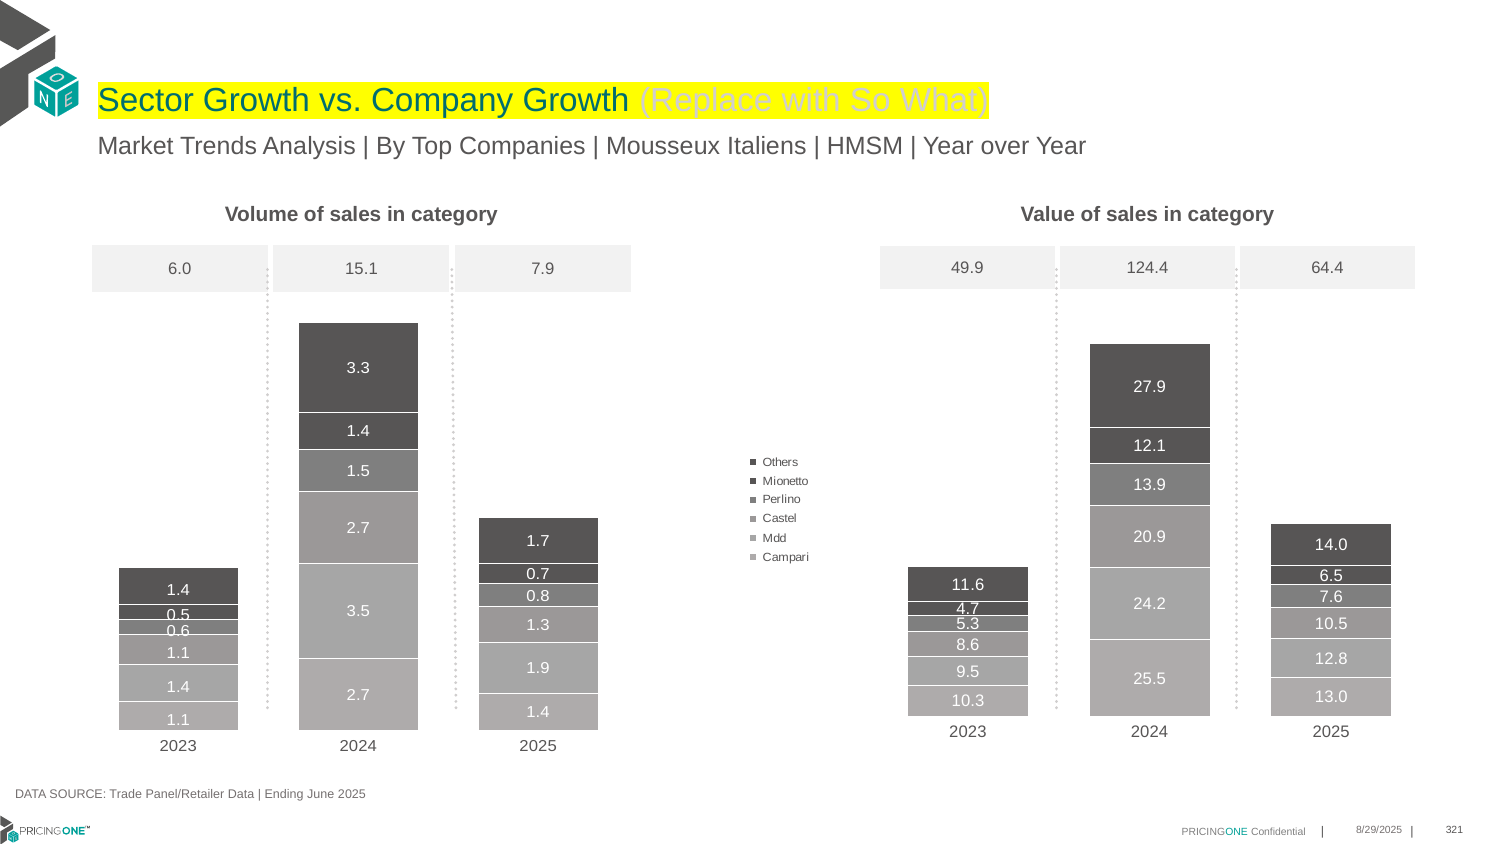

# Sector Growth vs. Company Growth (Replace with So What)
Market Trends Analysis | By Top Companies | Mousseux Italiens | HMSM | Year over Year
| Value of sales in category |  |  |
| --- | --- | --- |
| 49.9 | 124.4 | 64.4 |
| Volume of sales in category |  |  |
| --- | --- | --- |
| 6.0 | 15.1 | 7.9 |

### Chart

| Category | Campari | Mdd | Castel | Perlino | Mionetto | Others |
|---|---|---|---|---|---|---|
| 2023 | 10.331134 | 9.504072 | 8.584935 | 5.252548 | 4.677497 | 11.578146 |
| 2024 | 25.474872 | 24.166254 | 20.866973 | 13.903604 | 12.055405 | 27.94818 |
| 2025 | 13.032236 | 12.767007 | 10.507888 | 7.639109 | 6.455654 | 13.96485 |

### Chart

| Category | Campari | Mdd | Castel | Perlino | Mionetto | Others |
|---|---|---|---|---|---|---|
| 2023 | 1.064208 | 1.364234 | 1.107494 | 0.577698 | 0.535144 | 1.359586 |
| 2024 | 2.659136 | 3.524744 | 2.652072 | 1.534852 | 1.38247 | 3.324673 |
| 2025 | 1.37969 | 1.892093 | 1.313134 | 0.846227 | 0.742025 | 1.685526 |
DATA SOURCE: Trade Panel/Retailer Data | Ending June 2025

8/29/2025
321